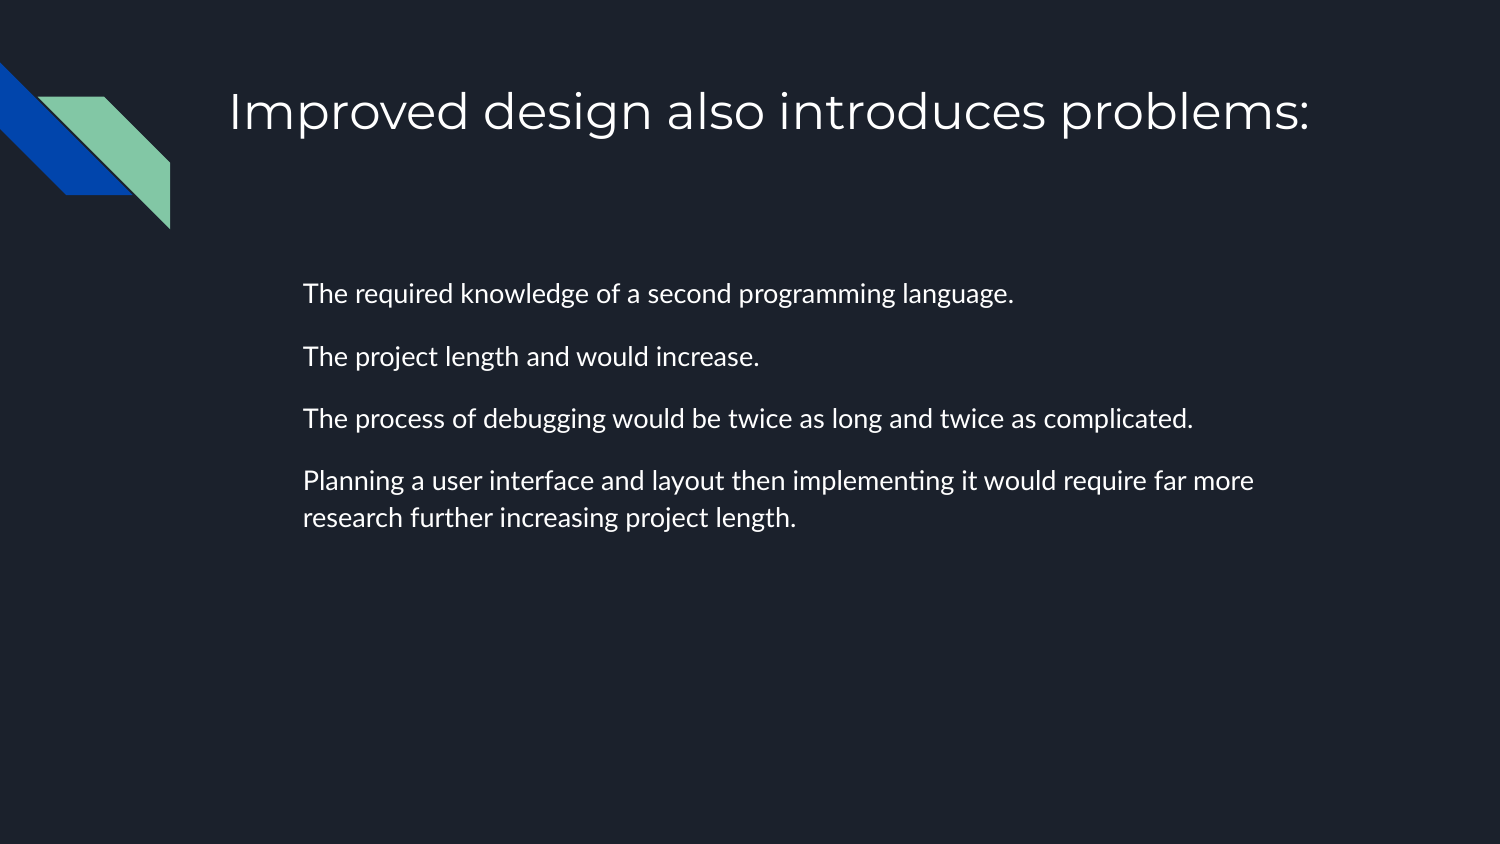

# Improved design also introduces problems:
The required knowledge of a second programming language.
The project length and would increase.
The process of debugging would be twice as long and twice as complicated.
Planning a user interface and layout then implementing it would require far more research further increasing project length.